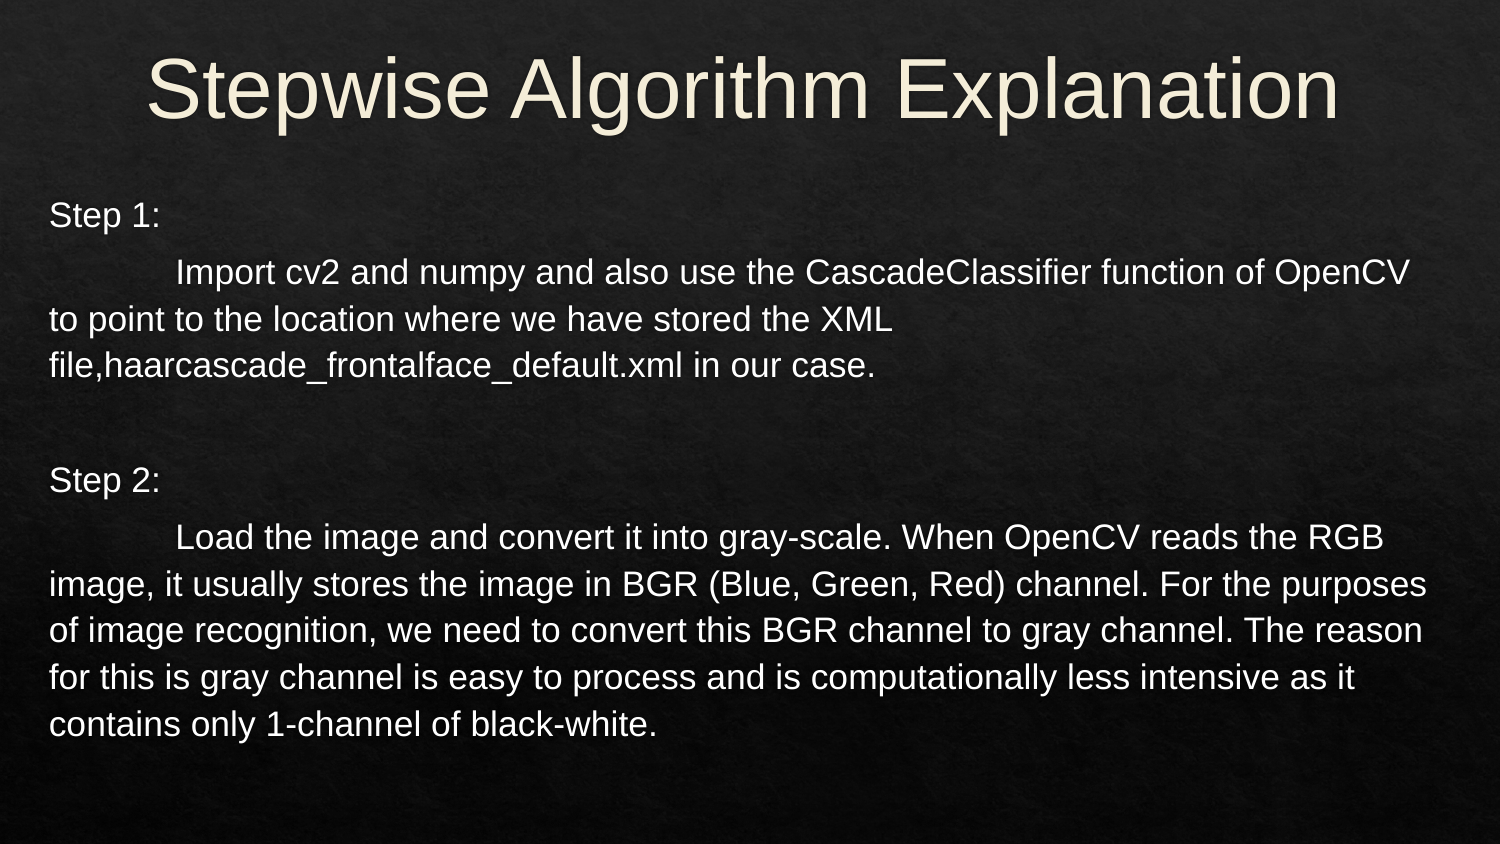

# Stepwise Algorithm Explanation
Step 1:
             Import cv2 and numpy and also use the CascadeClassifier function of OpenCV to point to the location where we have stored the XML file,haarcascade_frontalface_default.xml in our case.

Step 2:
             Load the image and convert it into gray-scale. When OpenCV reads the RGB image, it usually stores the image in BGR (Blue, Green, Red) channel. For the purposes of image recognition, we need to convert this BGR channel to gray channel. The reason for this is gray channel is easy to process and is computationally less intensive as it contains only 1-channel of black-white.